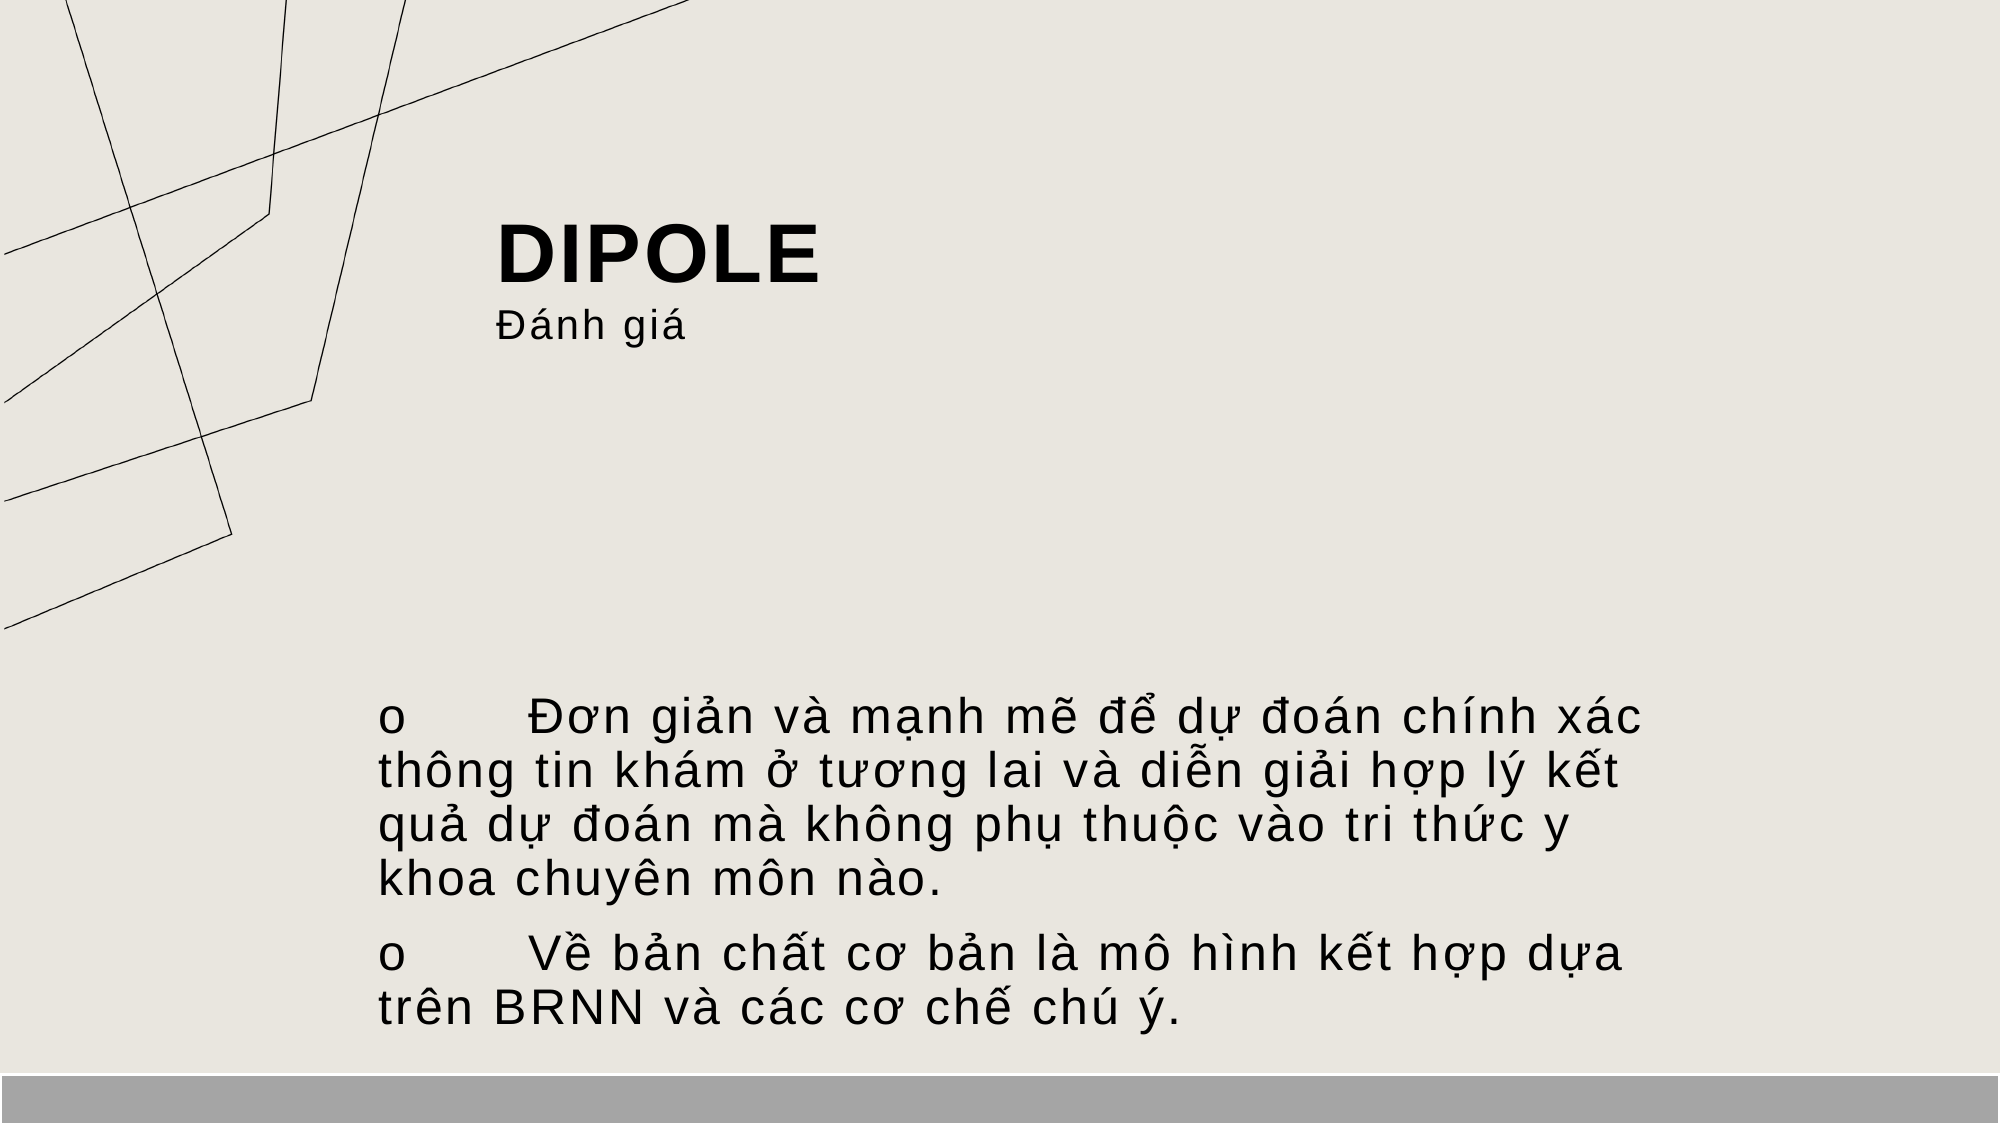

# DIPOLE
Đánh giá

o	Đơn giản và mạnh mẽ để dự đoán chính xác thông tin khám ở tương lai và diễn giải hợp lý kết quả dự đoán mà không phụ thuộc vào tri thức y khoa chuyên môn nào.
o	Về bản chất cơ bản là mô hình kết hợp dựa trên BRNN và các cơ chế chú ý.